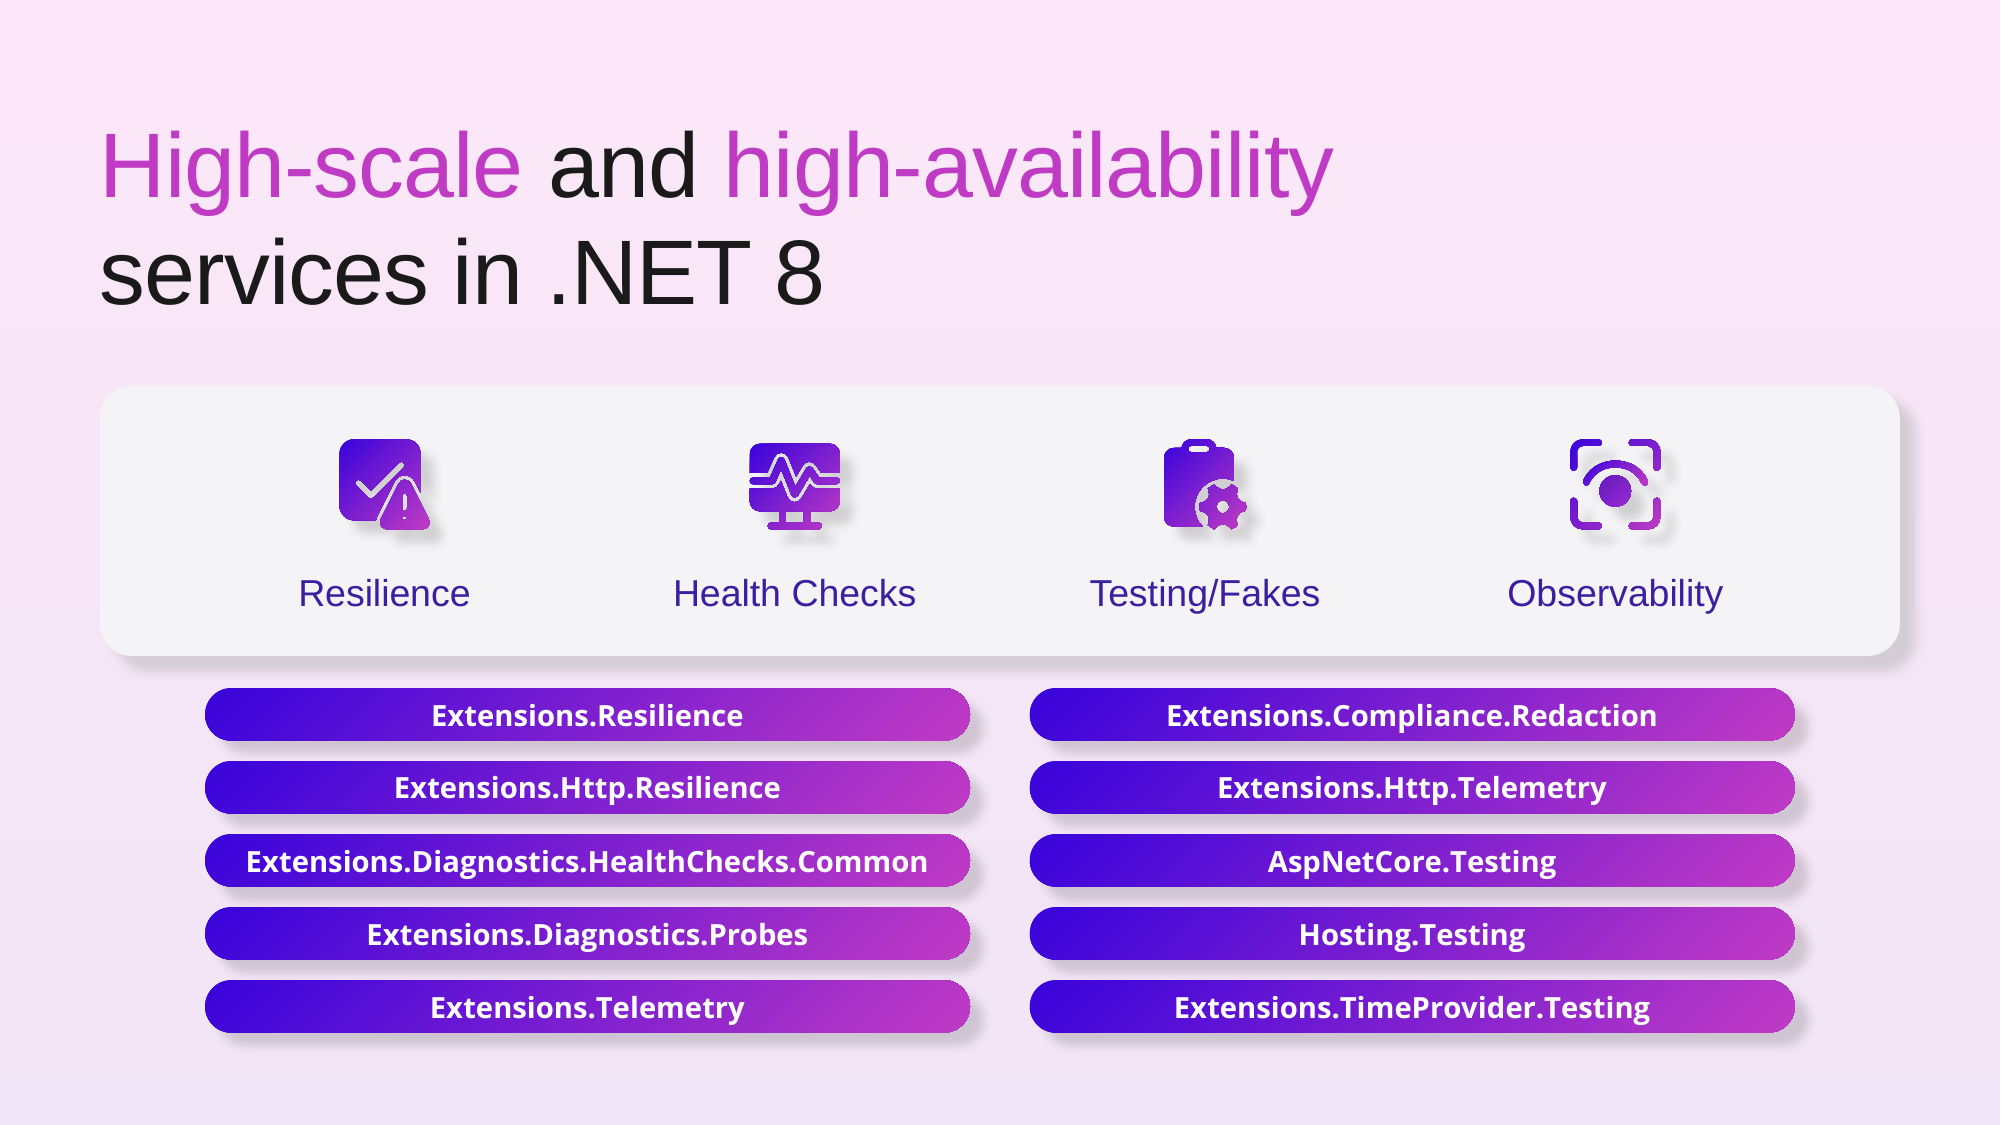

# High-scale and high-availability
services in .NET 8

Resilience

Testing/Fakes

Observability

Health Checks
Extensions.Resilience
Extensions.Http.Resilience
Extensions.Diagnostics.HealthChecks.Common
Extensions.Diagnostics.Probes
Extensions.Telemetry
Extensions.Compliance.Redaction
Extensions.Http.Telemetry
AspNetCore.Testing
Hosting.Testing
Extensions.TimeProvider.Testing